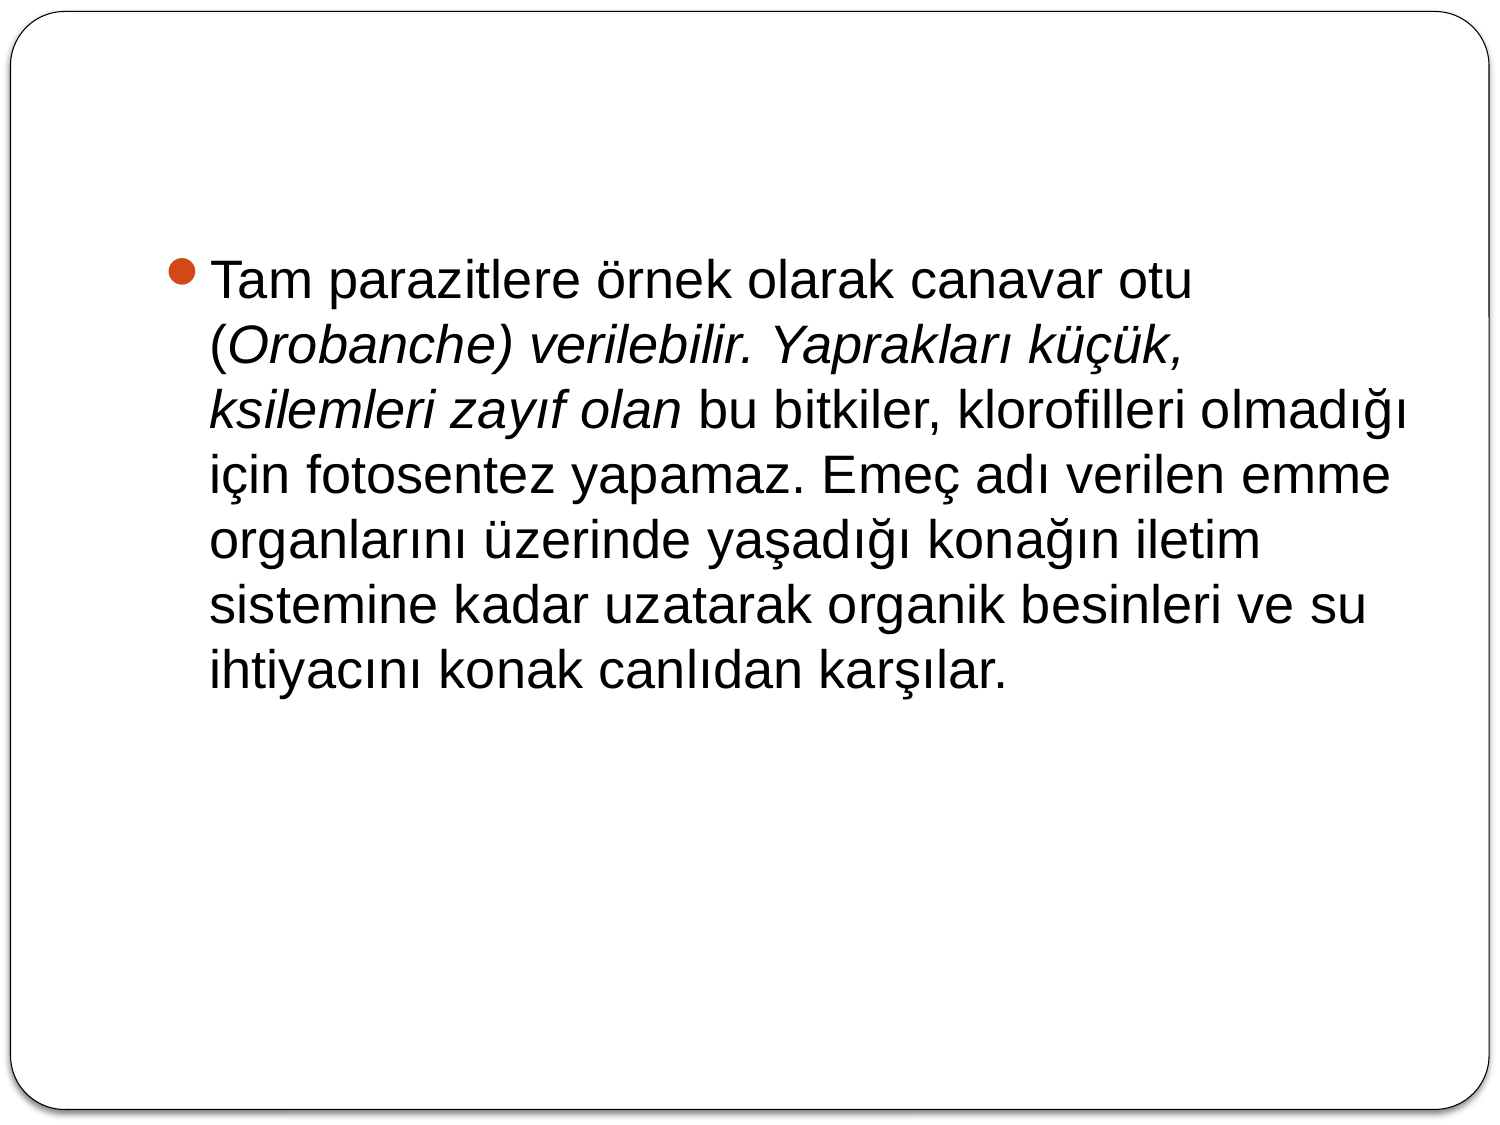

#
Tam parazitlere örnek olarak canavar otu (Orobanche) verilebilir. Yaprakları küçük, ksilemleri zayıf olan bu bitkiler, klorofilleri olmadığı için fotosentez yapamaz. Emeç adı verilen emme organlarını üzerinde yaşadığı konağın iletim sistemine kadar uzatarak organik besinleri ve su ihtiyacını konak canlıdan karşılar.